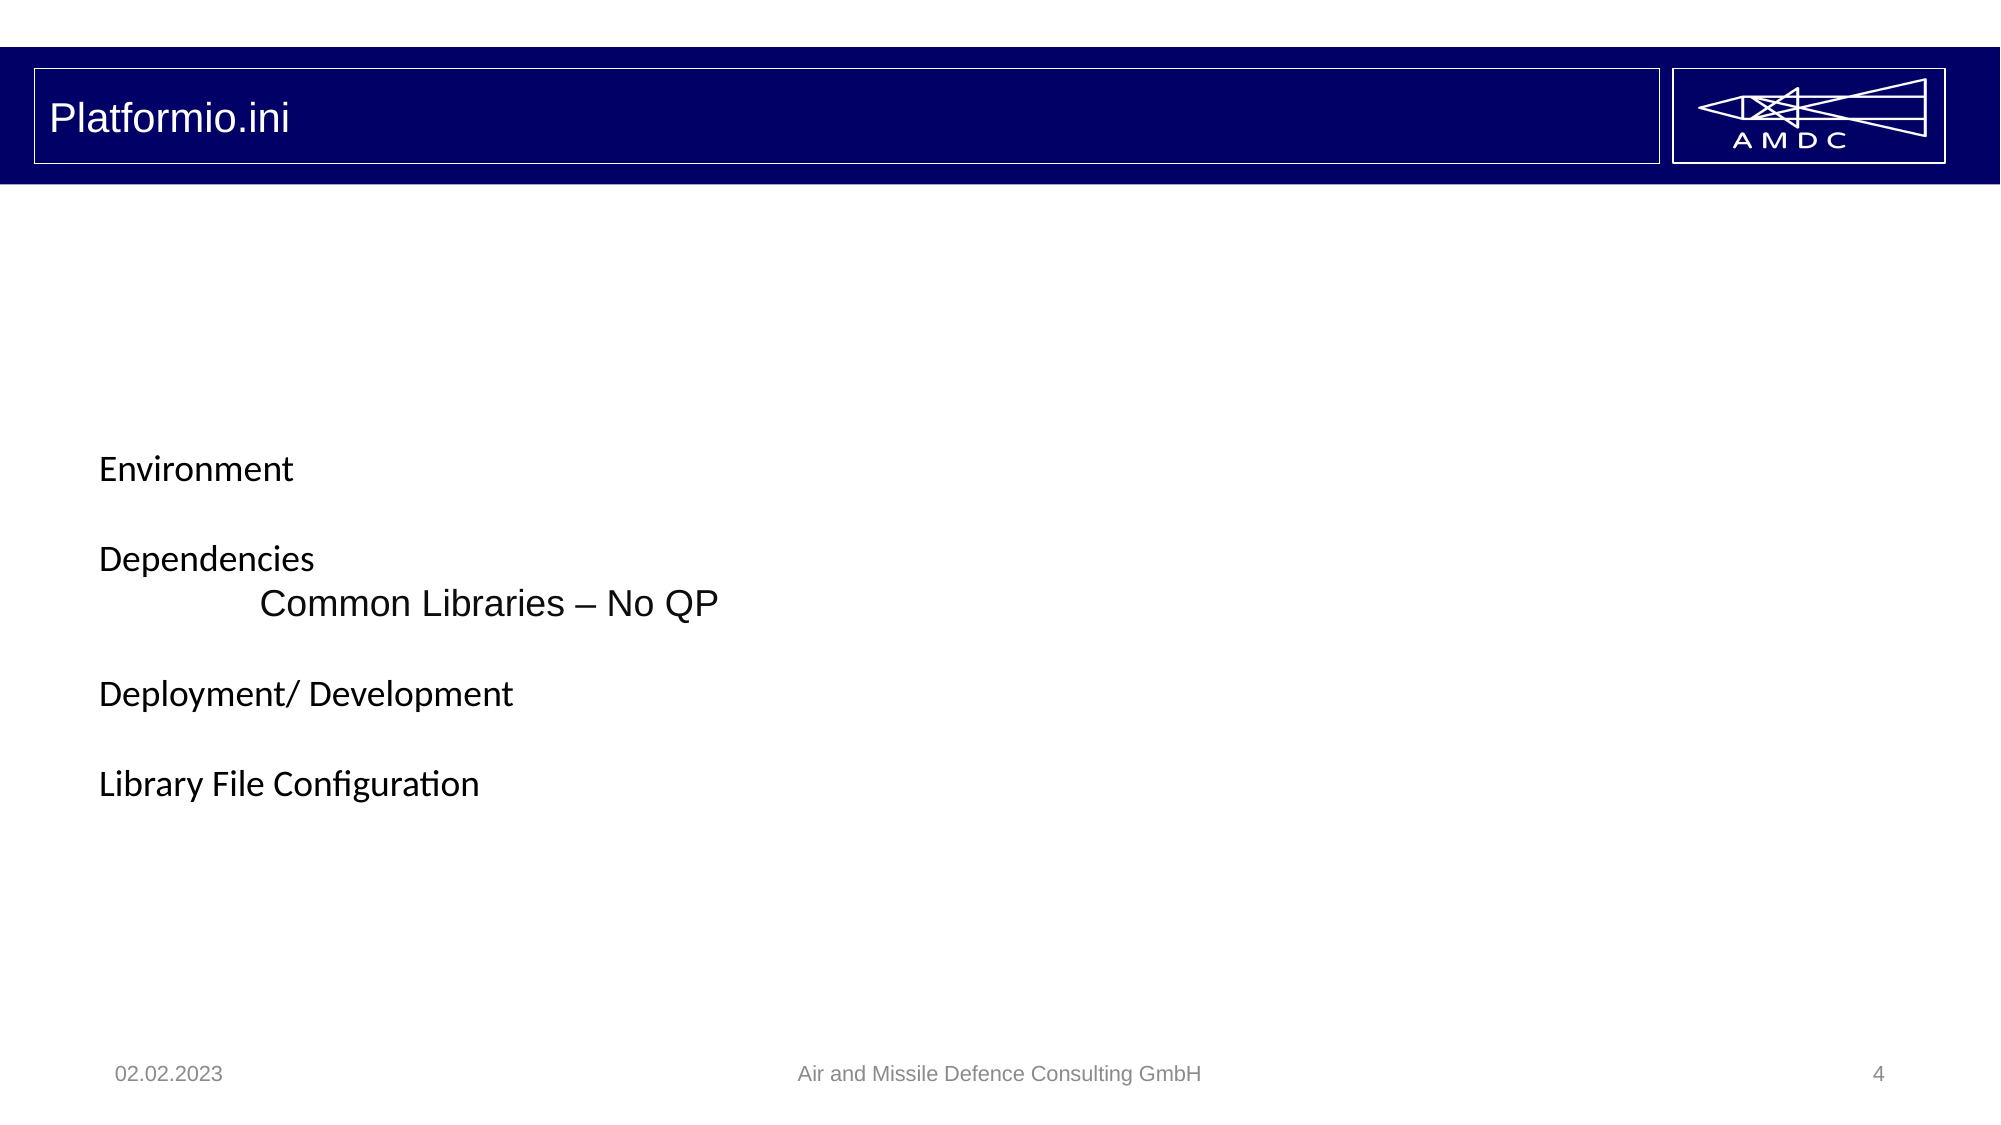

# Platformio.ini
Environment

Dependencies
	 Common Libraries – No QP

Deployment/ Development

Library File Configuration
02.02.2023
Air and Missile Defence Consulting GmbH
4